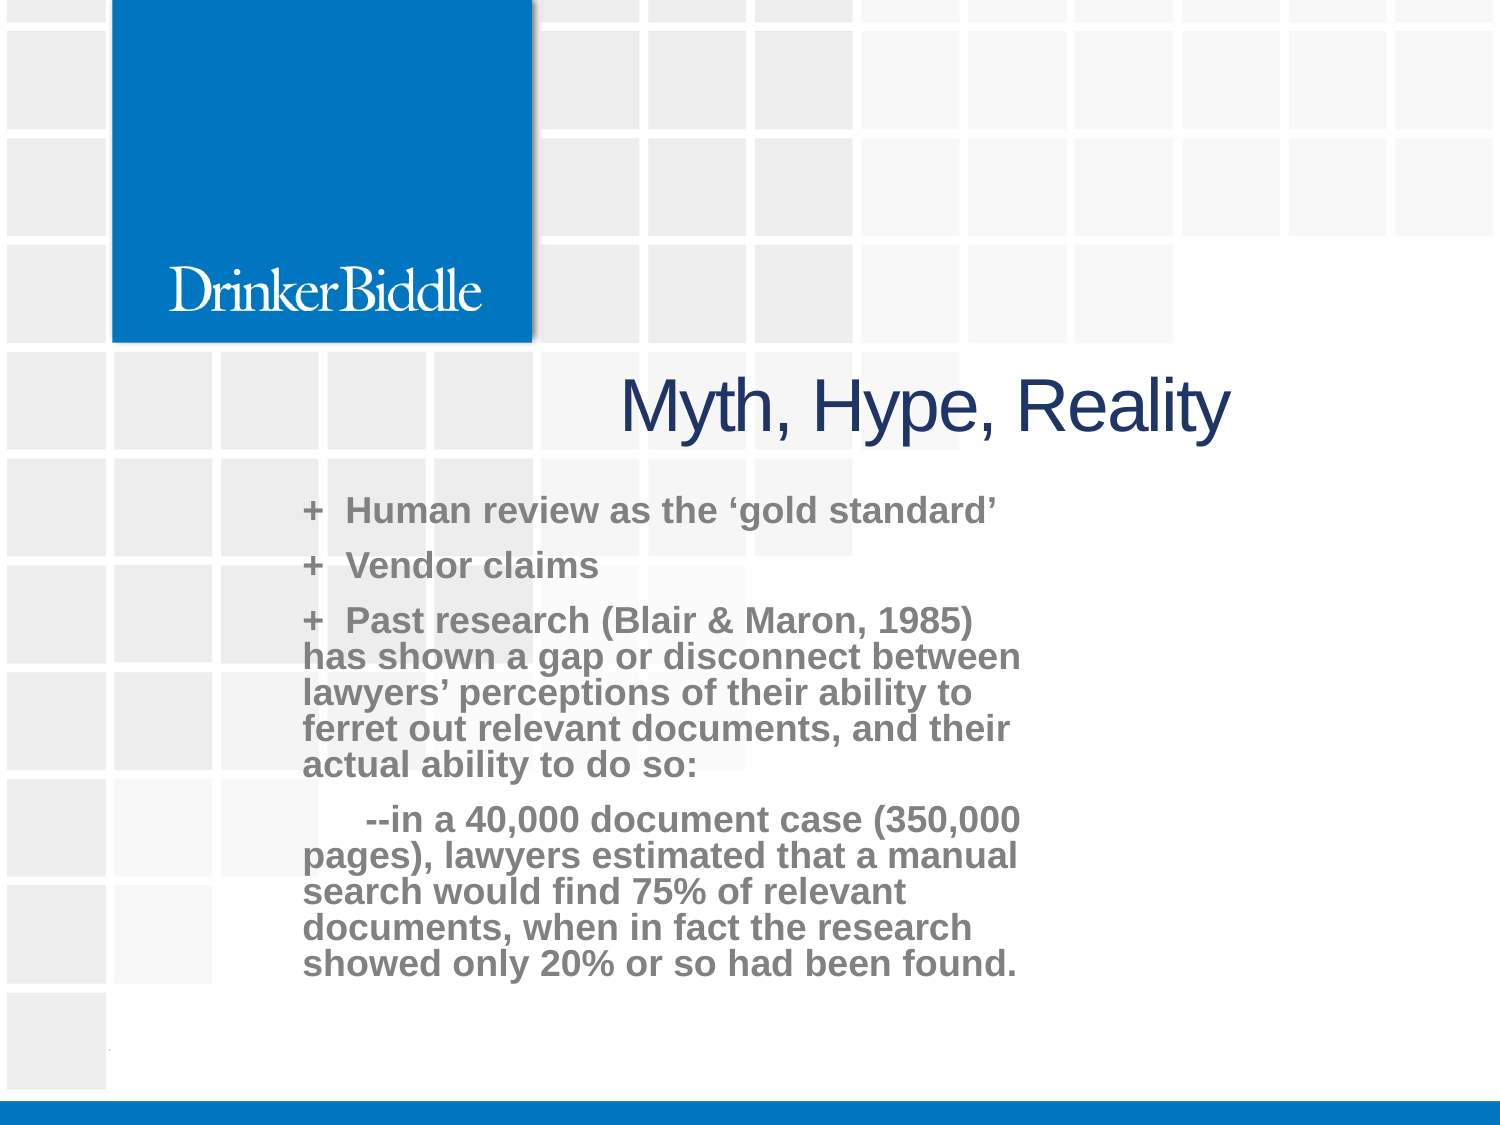

# Myth, Hype, Reality
+  Human review as the ‘gold standard’
+  Vendor claims
+  Past research (Blair & Maron, 1985) has shown a gap or disconnect between lawyers’ perceptions of their ability to ferret out relevant documents, and their actual ability to do so:
      --in a 40,000 document case (350,000 pages), lawyers estimated that a manual search would find 75% of relevant documents, when in fact the research showed only 20% or so had been found.